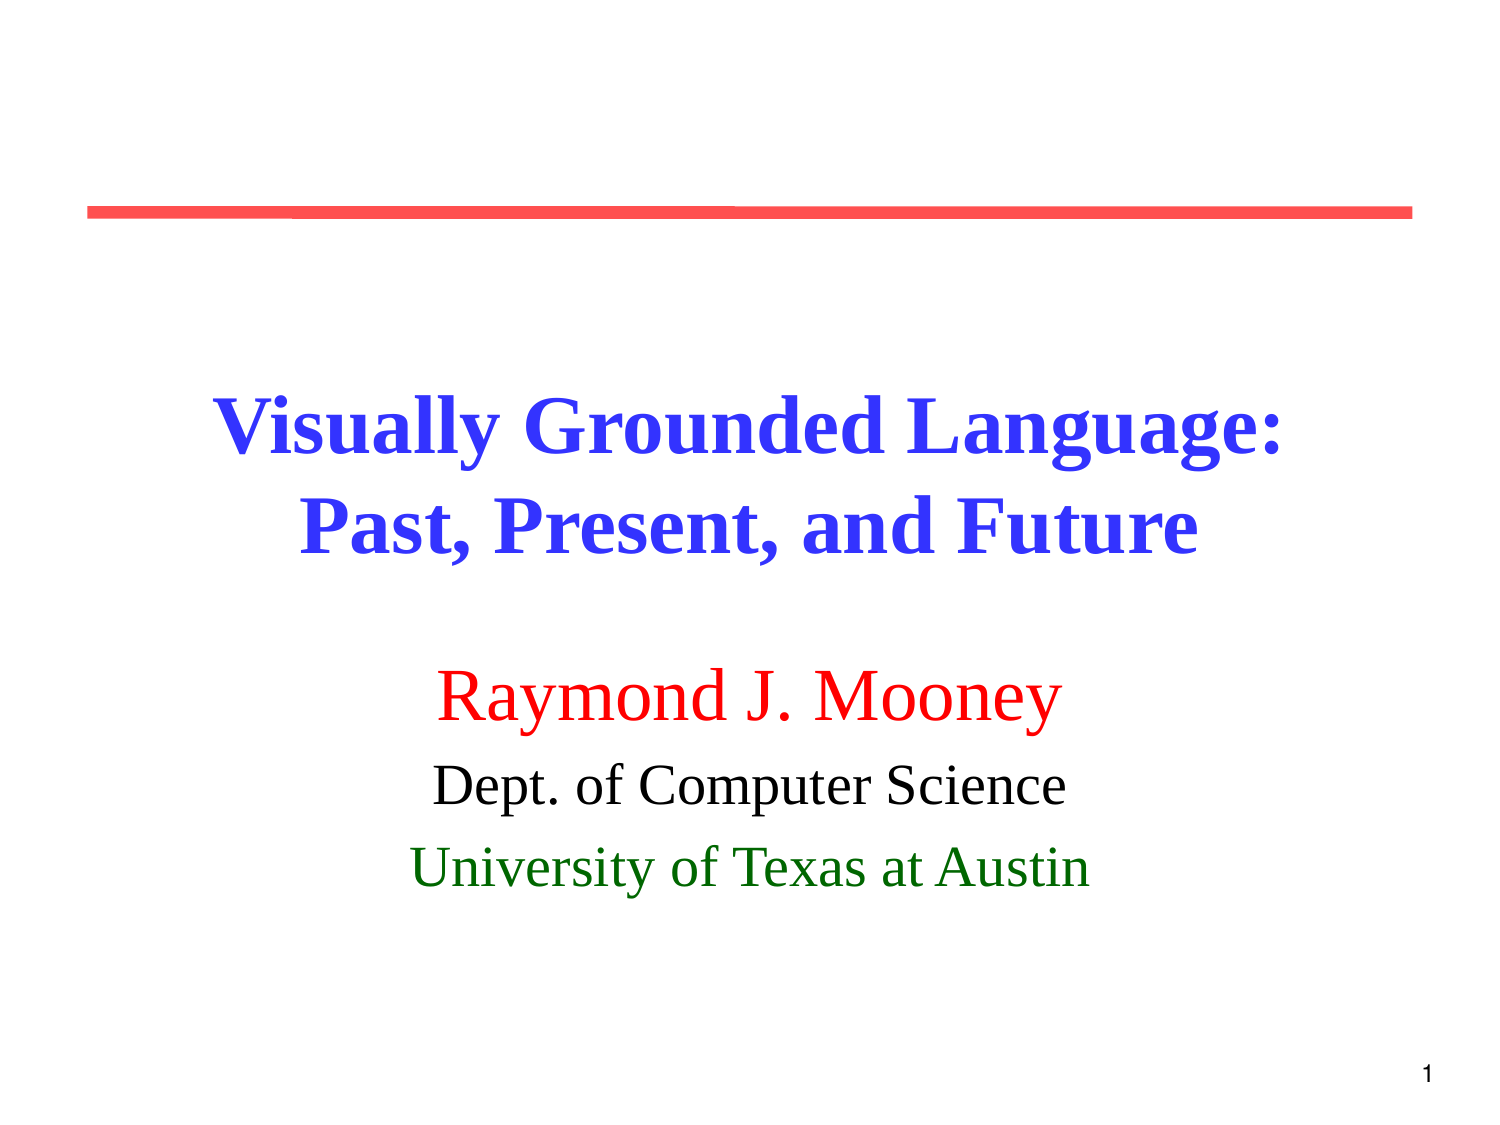

# Visually Grounded Language: Past, Present, and Future
Raymond J. Mooney
Dept. of Computer Science
University of Texas at Austin
1